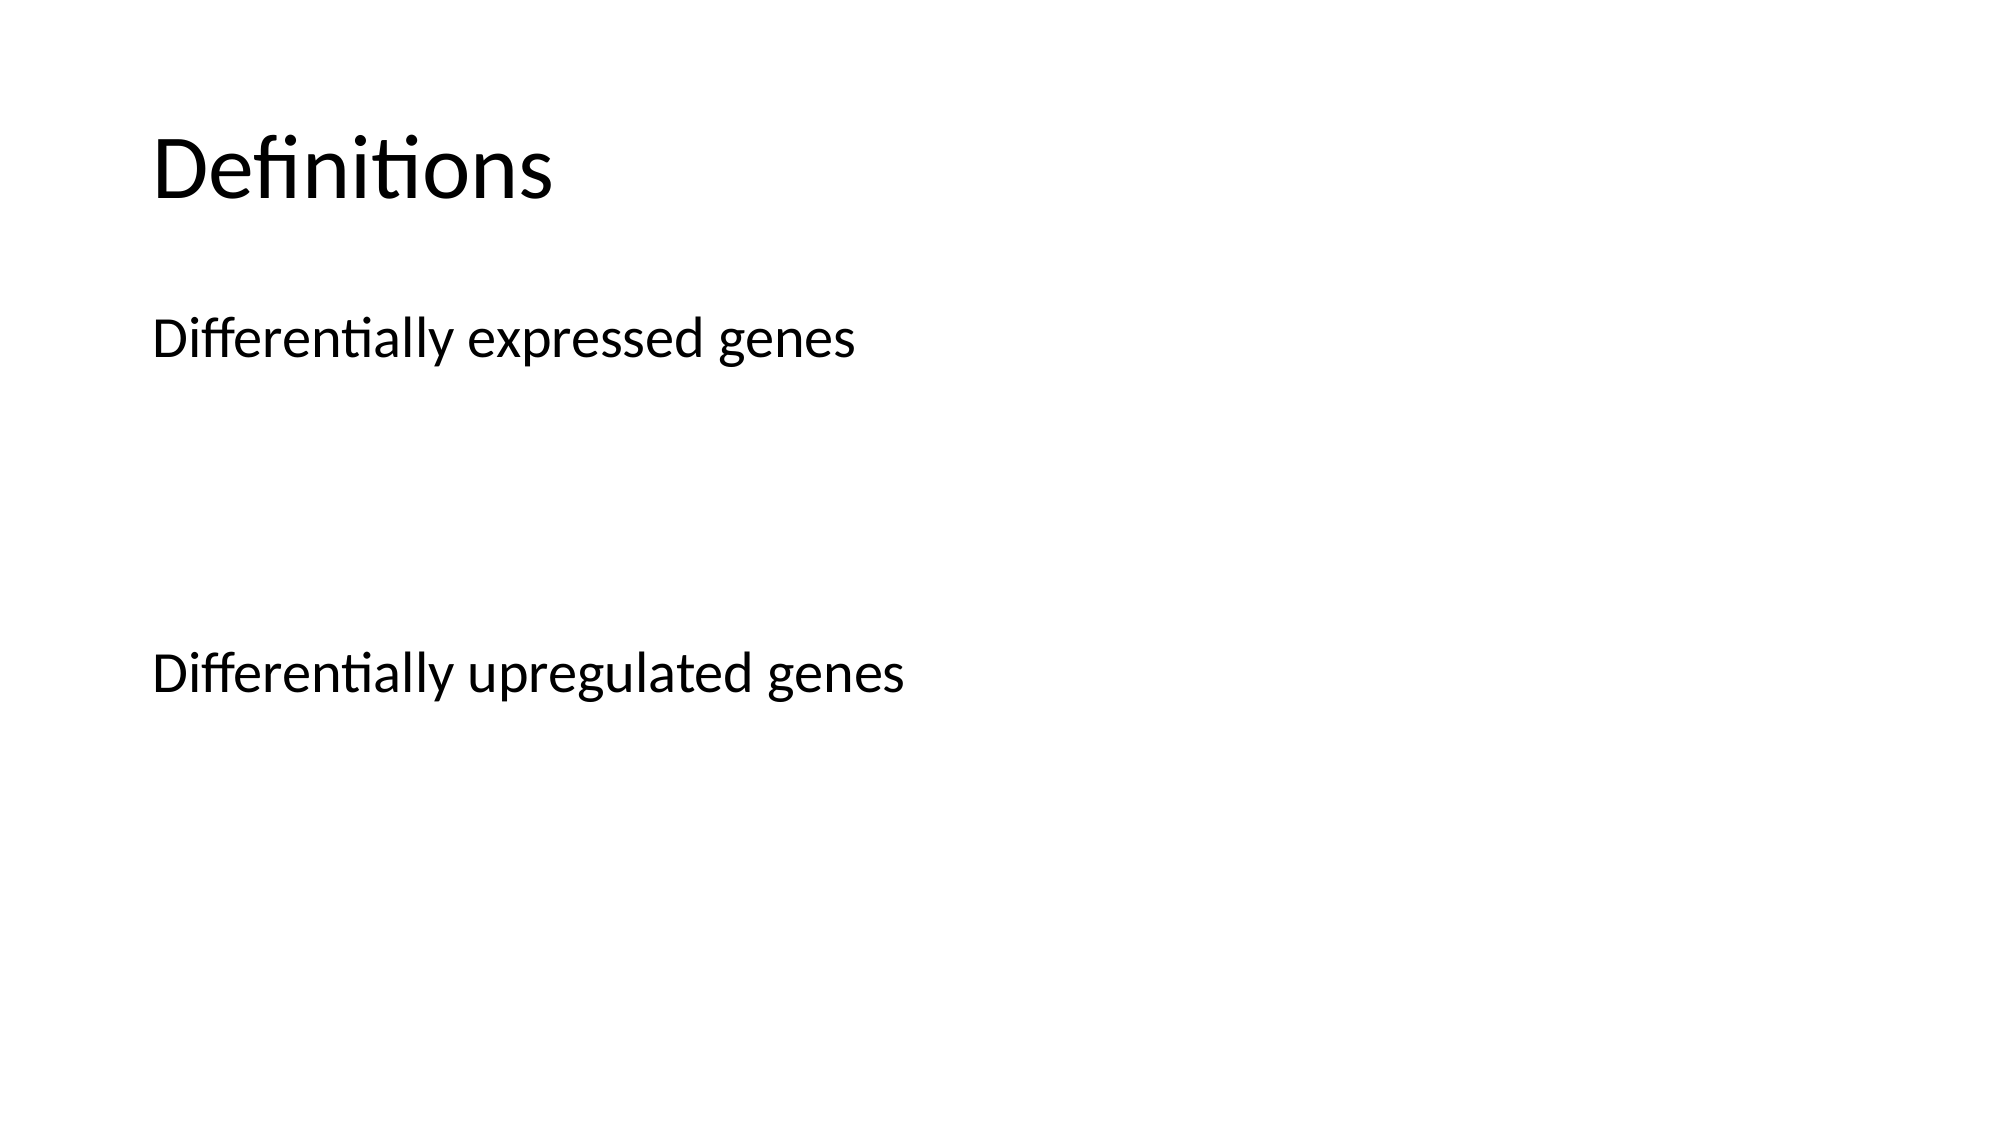

# Definitions
Differentially expressed genes

Differentially upregulated genes